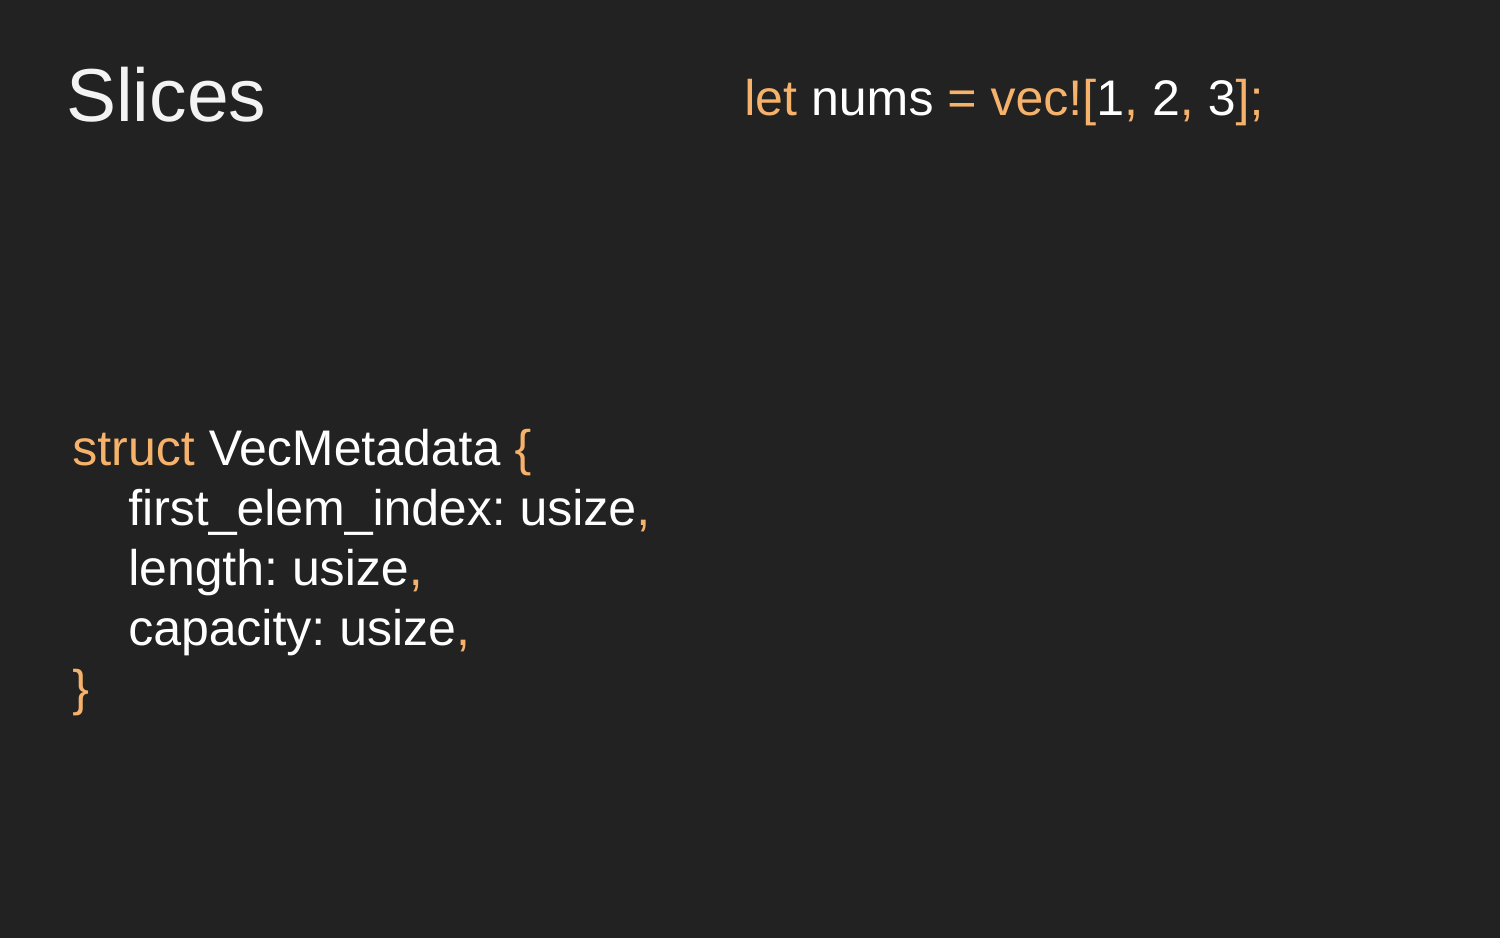

Slices
let nums = vec![1, 2, 3];
struct VecMetadata {
    first_elem_index: usize,
    length: usize,
    capacity: usize,
}